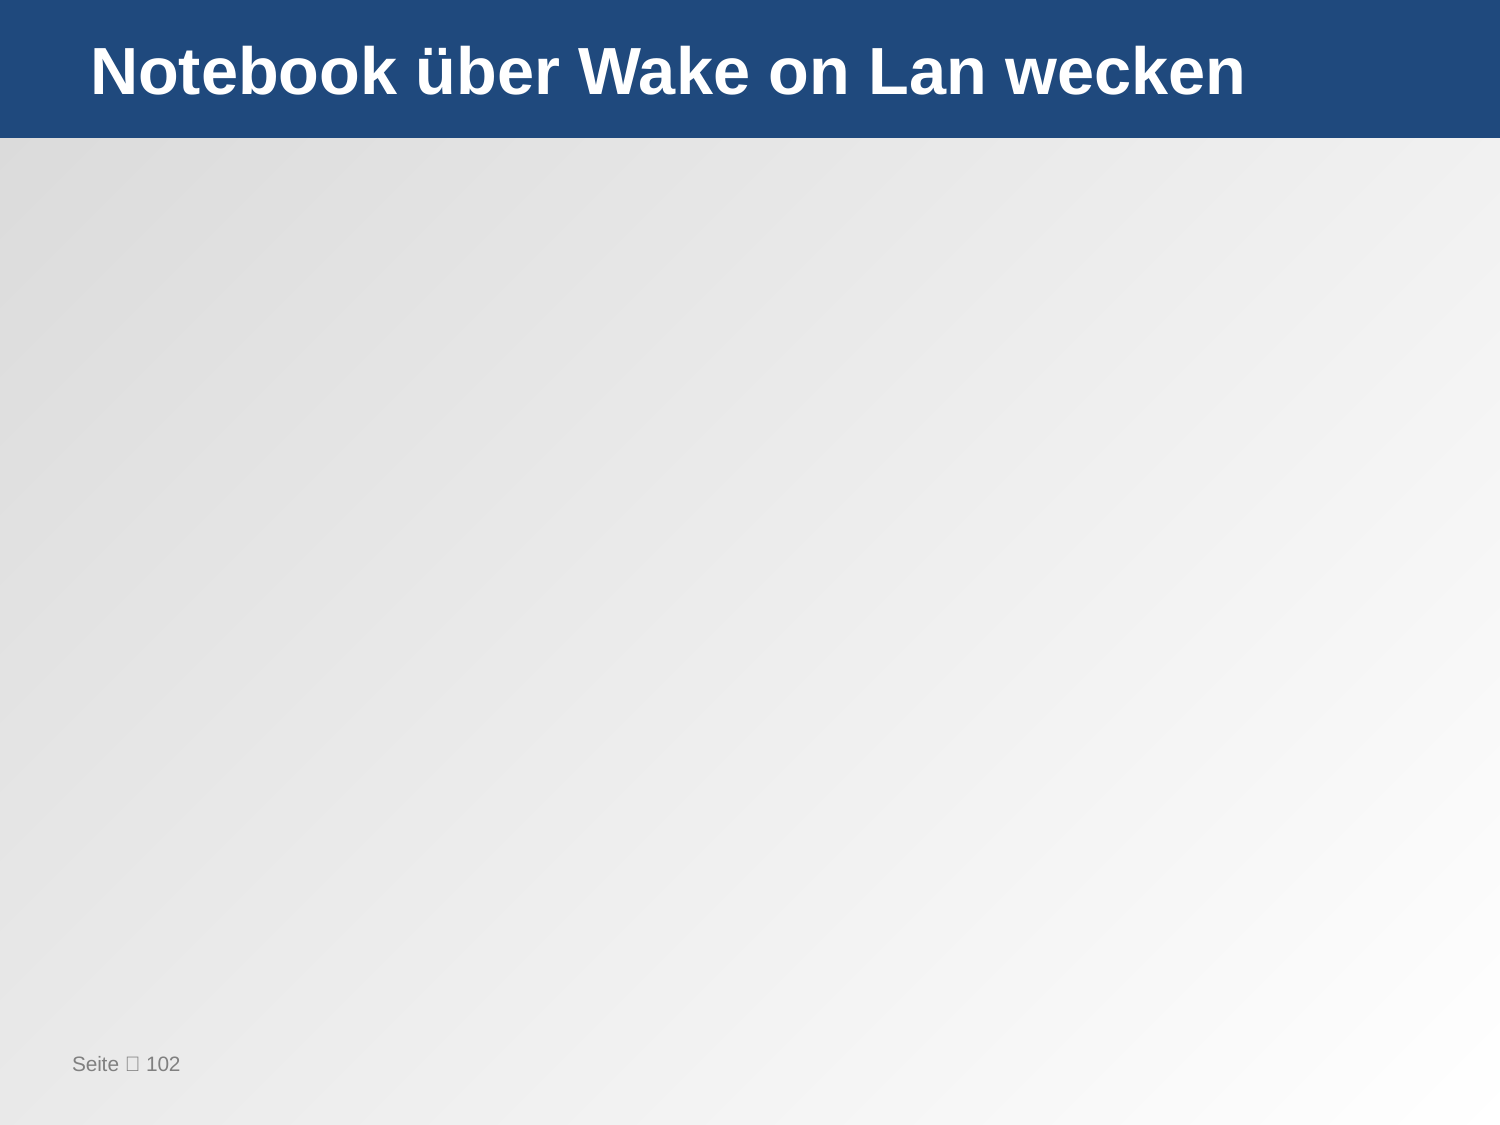

# Notebook über Wake on Lan wecken